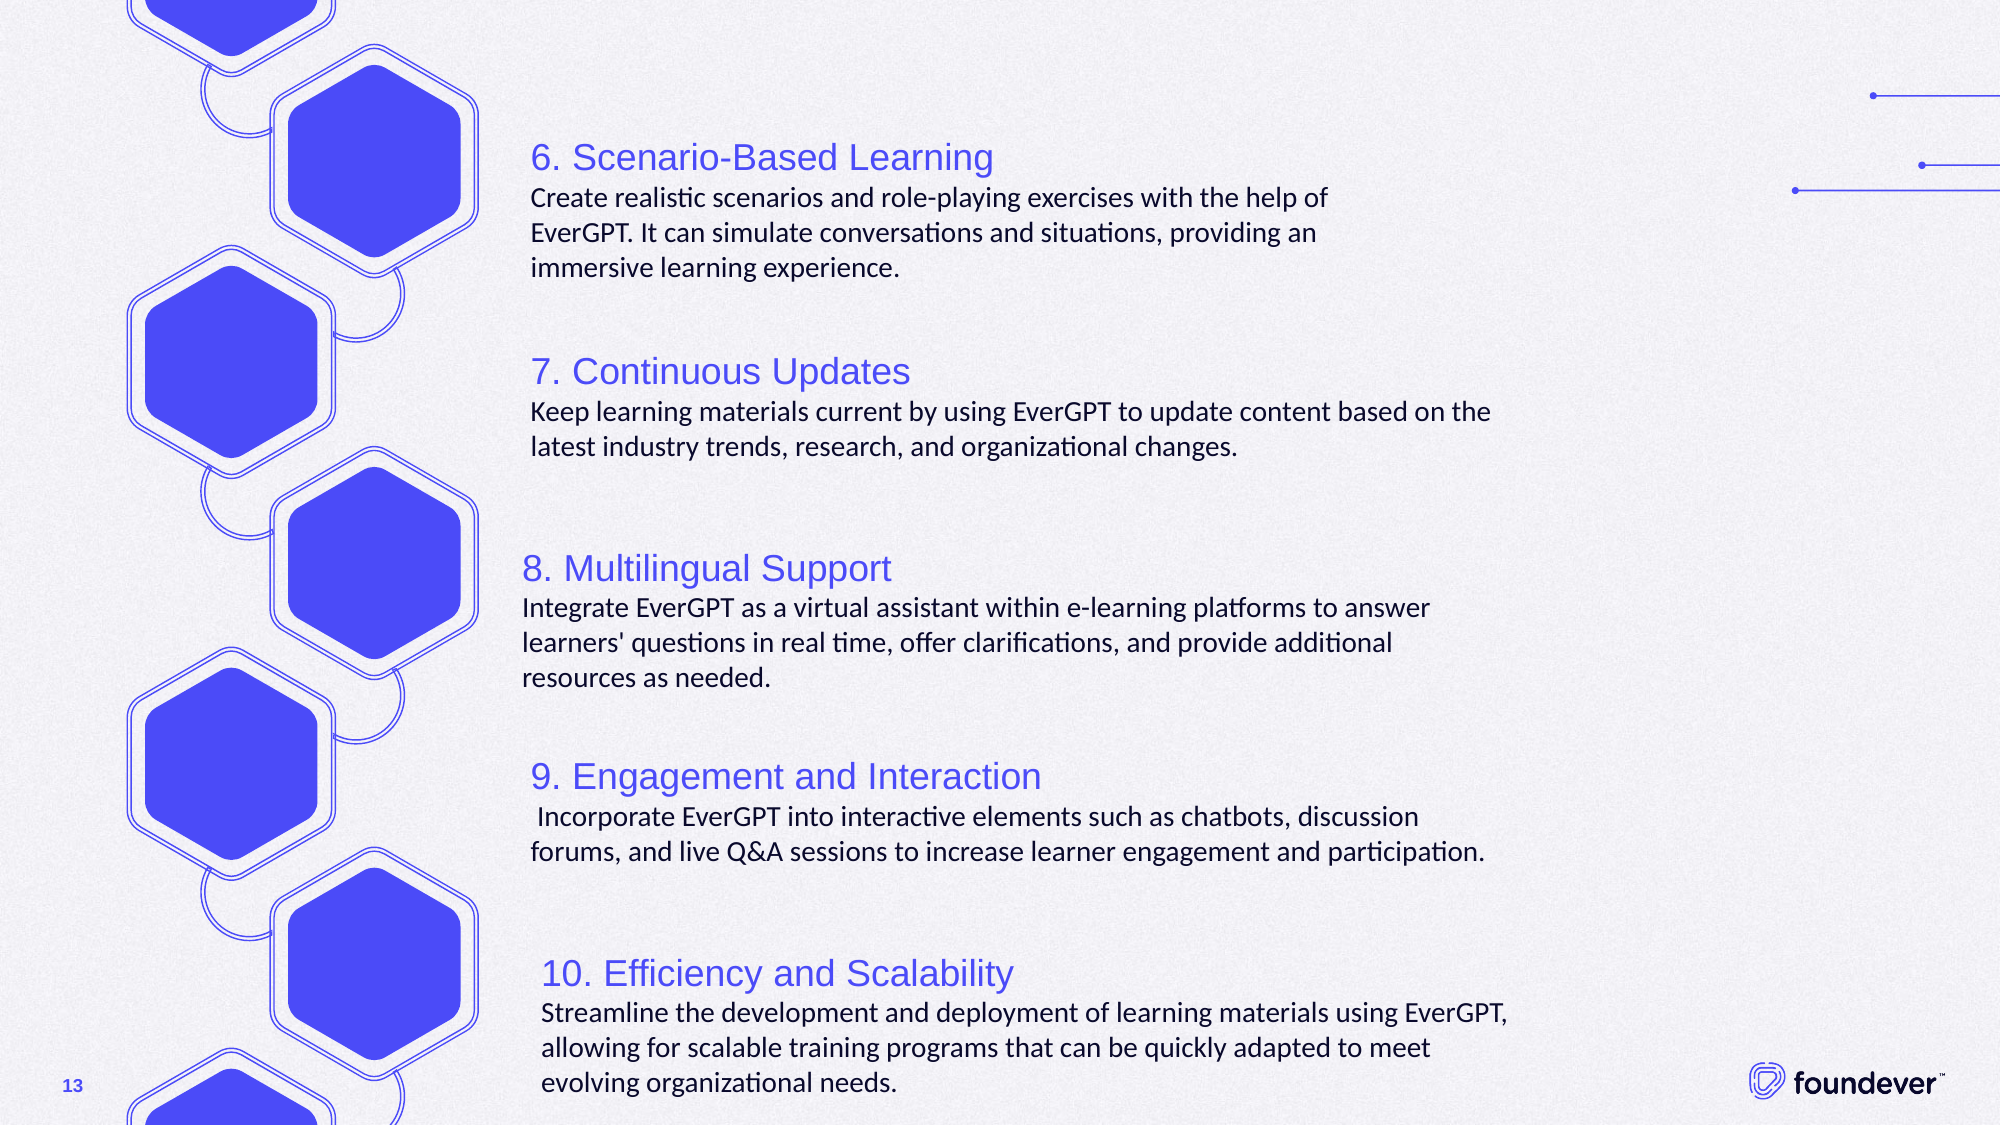

6. Scenario-Based Learning
Create realistic scenarios and role-playing exercises with the help of EverGPT. It can simulate conversations and situations, providing an immersive learning experience.

7. Continuous Updates
Keep learning materials current by using EverGPT to update content based on the latest industry trends, research, and organizational changes.

8. Multilingual Support
Integrate EverGPT as a virtual assistant within e-learning platforms to answer learners' questions in real time, offer clarifications, and provide additional resources as needed.

9. Engagement and Interaction
 Incorporate EverGPT into interactive elements such as chatbots, discussion forums, and live Q&A sessions to increase learner engagement and participation.

10. Efficiency and Scalability
Streamline the development and deployment of learning materials using EverGPT, allowing for scalable training programs that can be quickly adapted to meet evolving organizational needs.